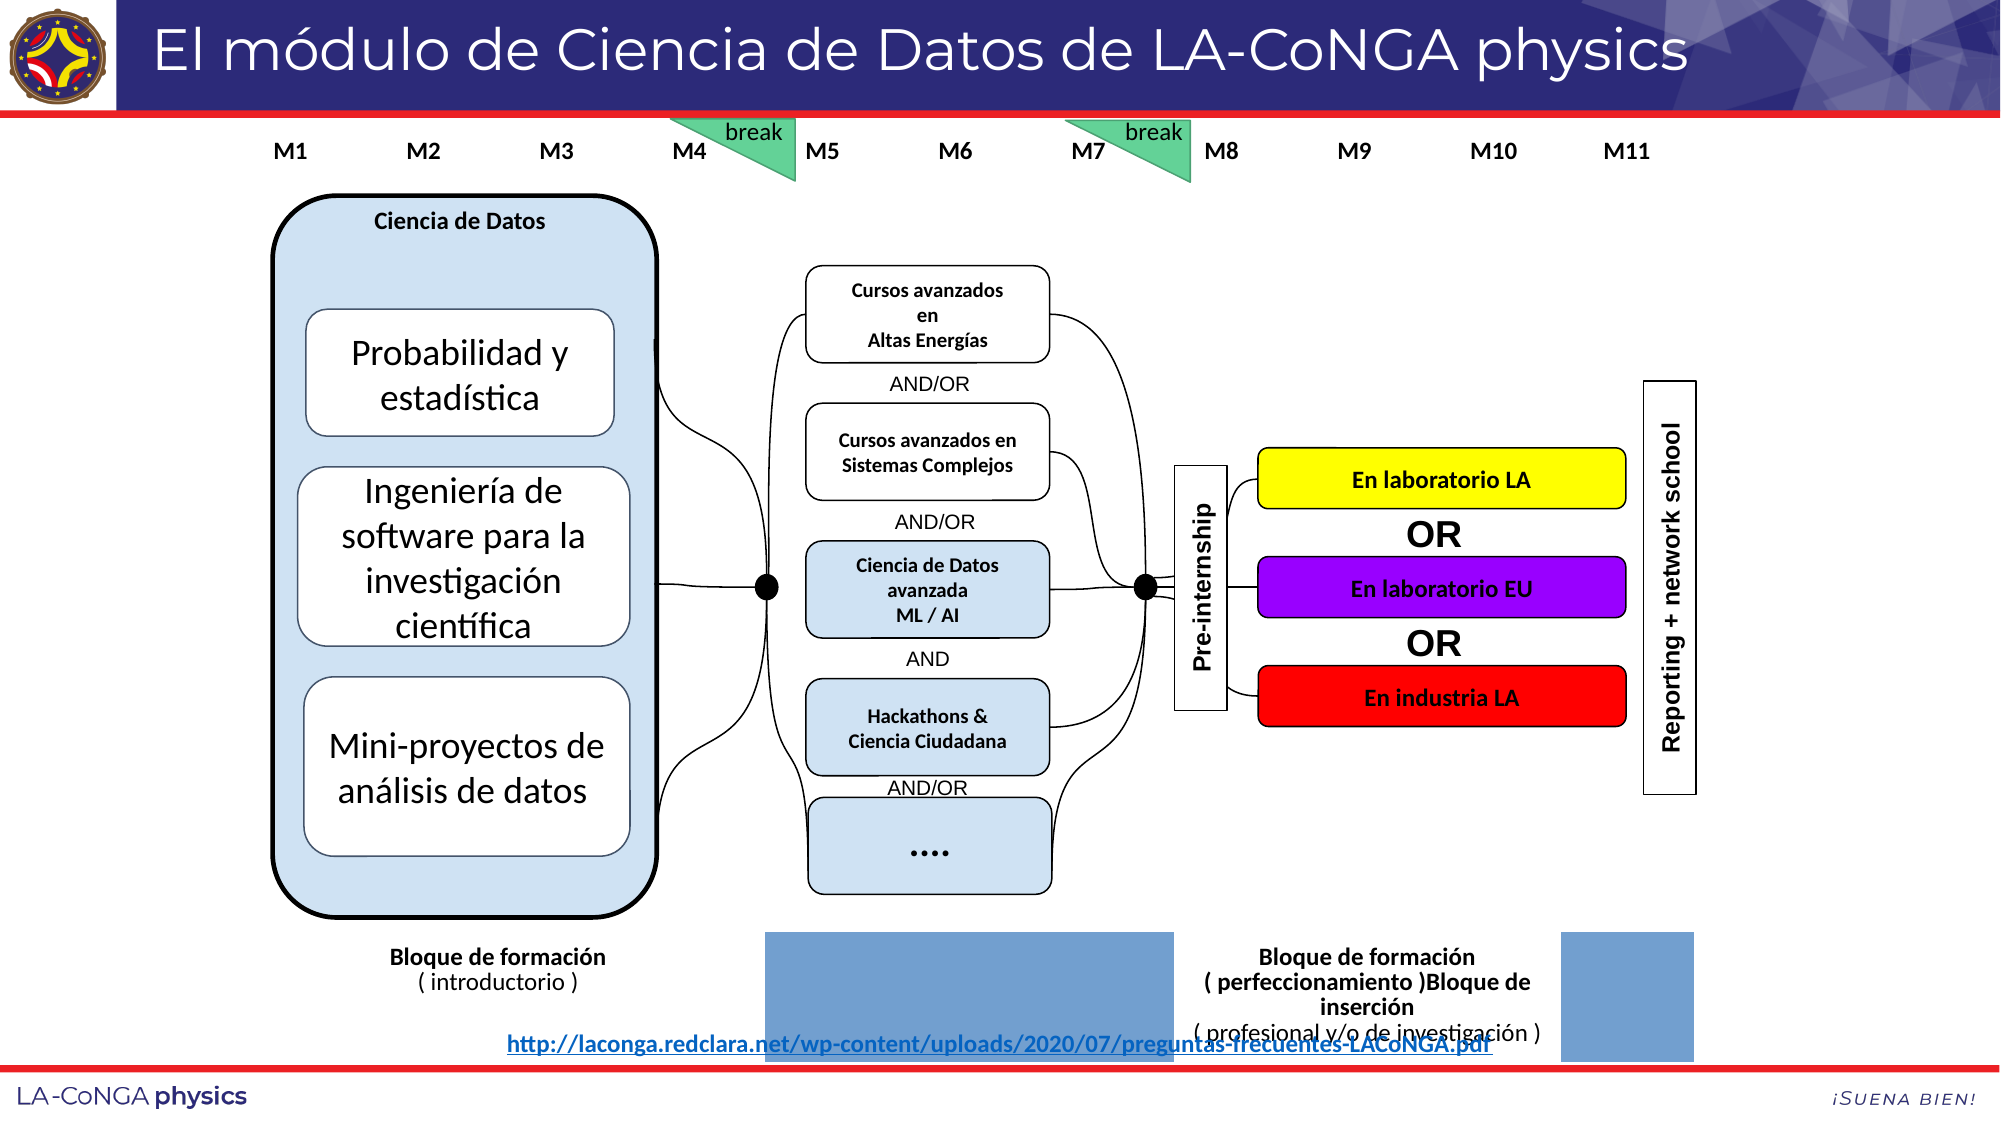

# El módulo de Ciencia de Datos de LA-CoNGA physics
break
break
El módulo de ciencia de datos de LA-CoNGA physics
| M1 | M2 | M3 | M4 | M5 | M6 | M7 | M8 | M9 | M10 | M11 |
| --- | --- | --- | --- | --- | --- | --- | --- | --- | --- | --- |

Ciencia de Datos

Cursos avanzados
en
Altas Energías
Probabilidad y estadística
AND/OR
Cursos avanzados en
Sistemas Complejos
En laboratorio LA
Ingeniería de software para la investigación científica
OR
AND/OR
Ciencia de Datos avanzada
ML / AI
En laboratorio EU
Pre-internship
Reporting + network school

OR
AND
En industria LA
Mini-proyectos de análisis de datos
Hackathons &
Ciencia Ciudadana
AND/OR
....
| Bloque de formación ( introductorio ) |  |  |  | Bloque de formación ( perfeccionamiento ) |  |  | Bloque de inserción ( profesional y/o de investigación ) |  |  |  |
| --- | --- | --- | --- | --- | --- | --- | --- | --- | --- | --- |
http://laconga.redclara.net/wp-content/uploads/2020/07/preguntas-frecuentes-LACoNGA.pdf